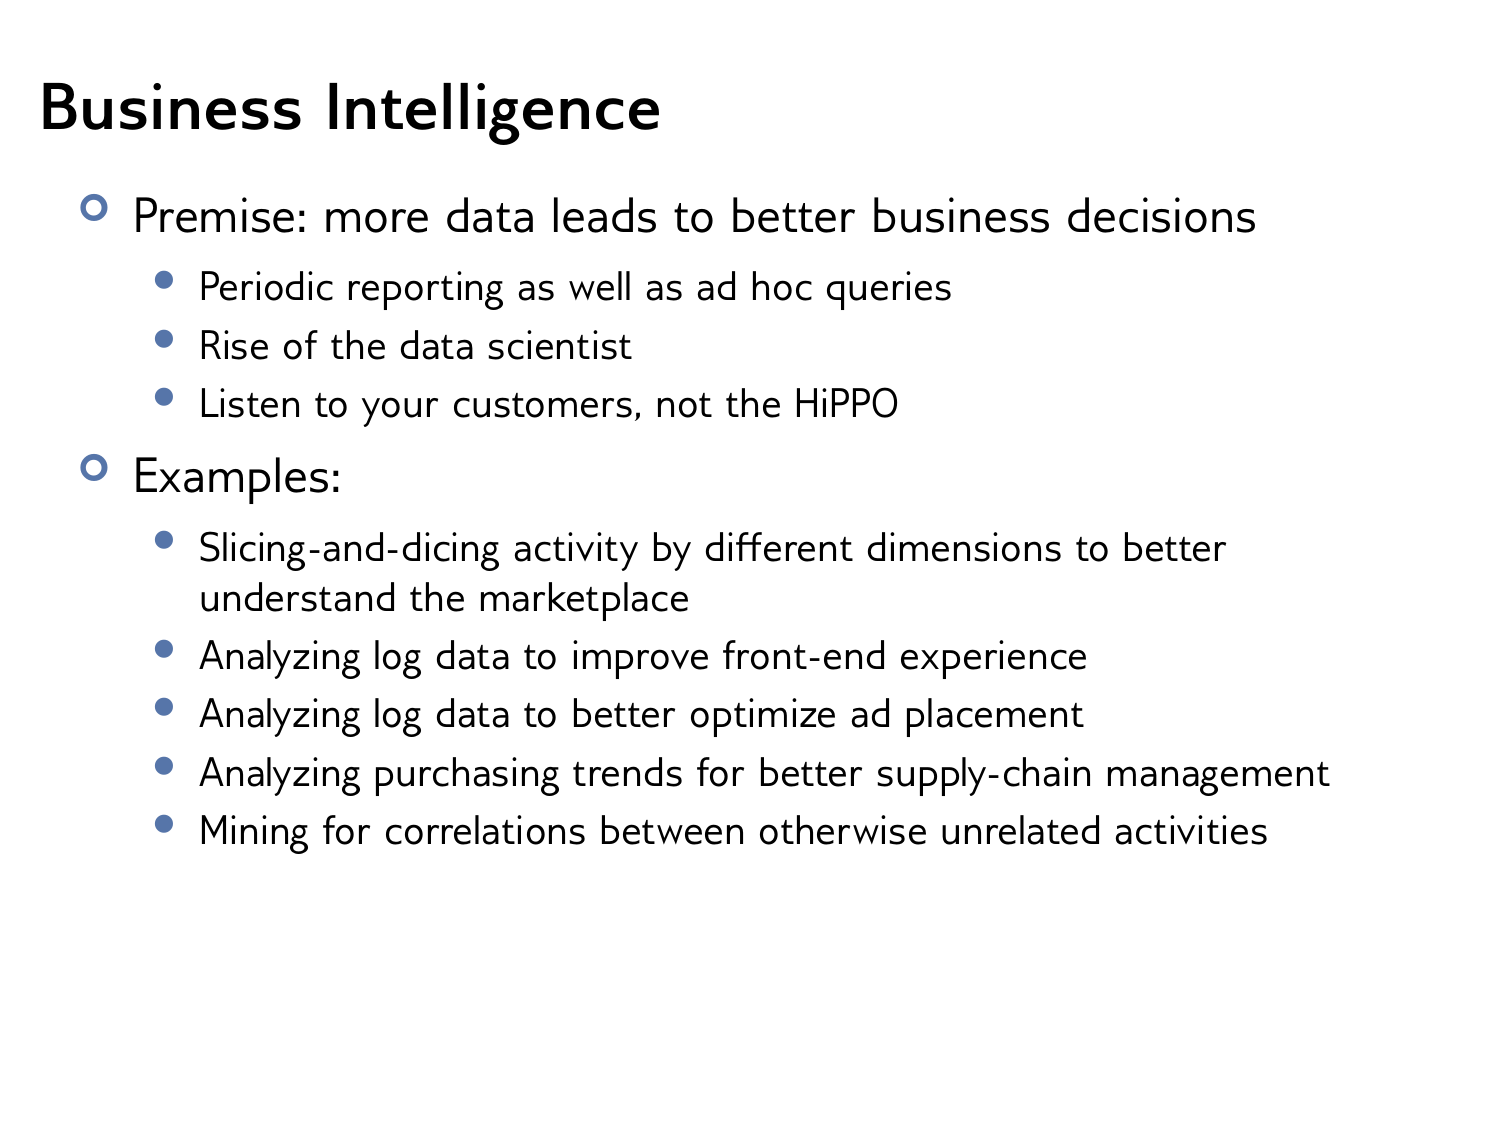

# Business Intelligence
Premise: more data leads to better business decisions
Periodic reporting as well as ad hoc queries
Rise of the data scientist
Listen to your customers, not the HiPPO
Examples:
Slicing-and-dicing activity by different dimensions to better understand the marketplace
Analyzing log data to improve front-end experience
Analyzing log data to better optimize ad placement
Analyzing purchasing trends for better supply-chain management
Mining for correlations between otherwise unrelated activities